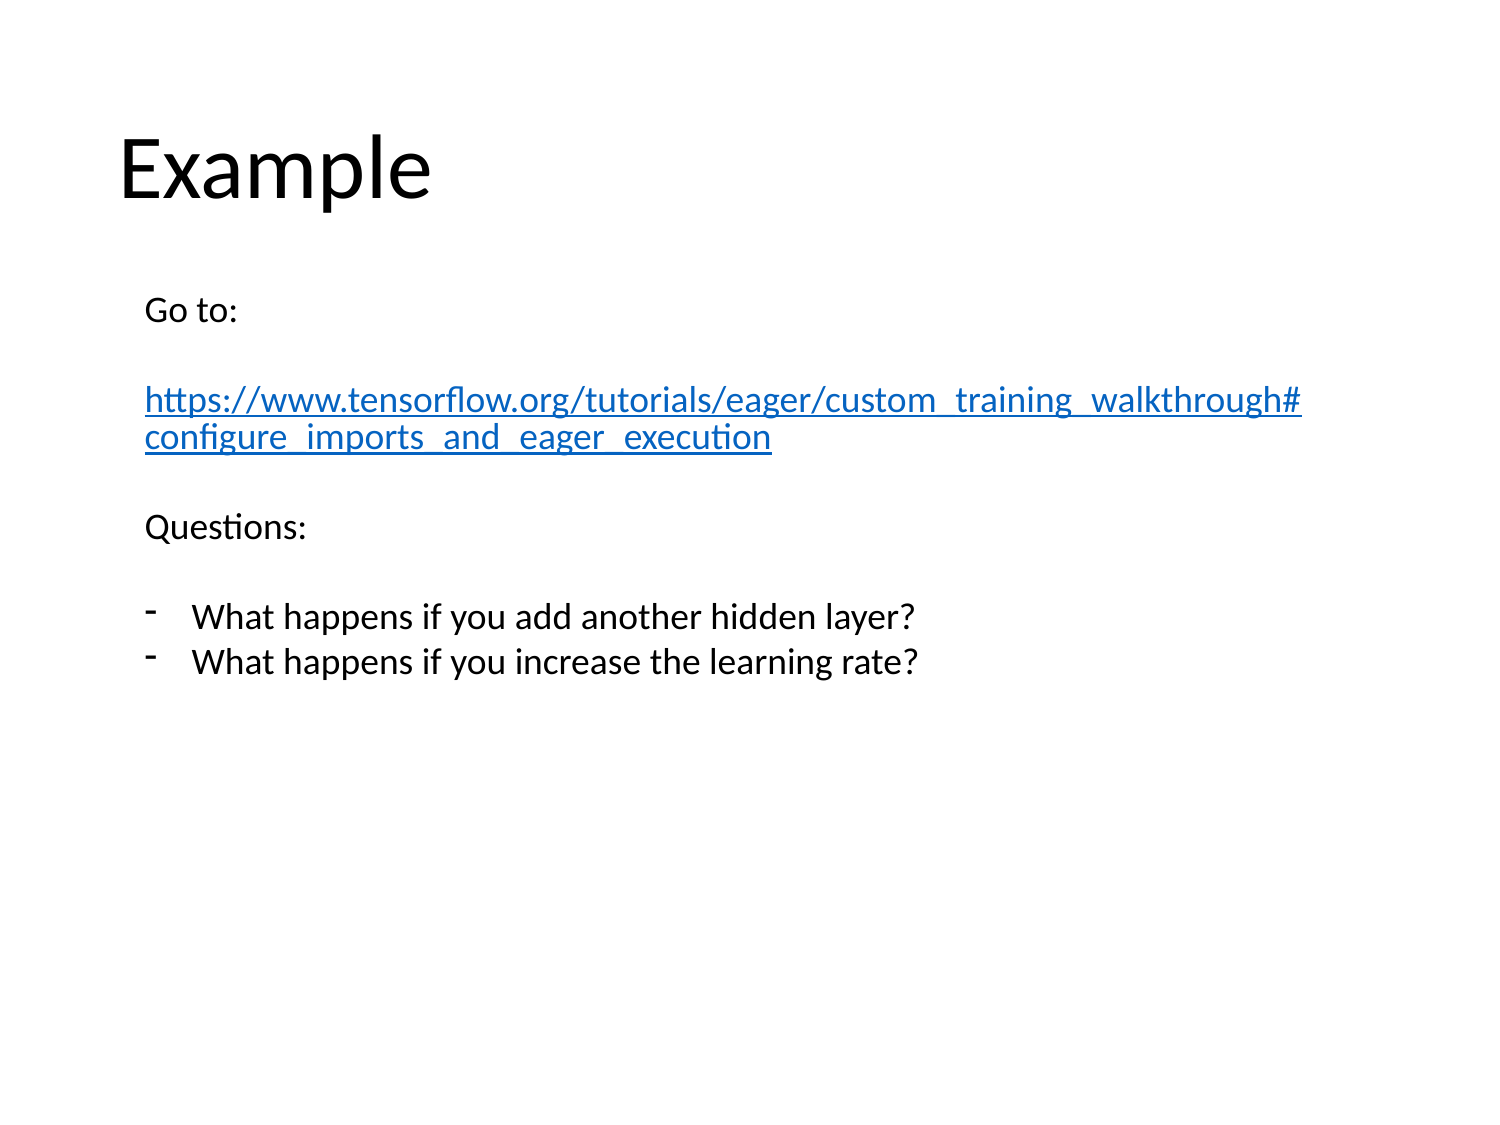

# Example
Go to:

https://www.tensorflow.org/tutorials/eager/custom_training_walkthrough#configure_imports_and_eager_execution

Questions:

What happens if you add another hidden layer?
What happens if you increase the learning rate?